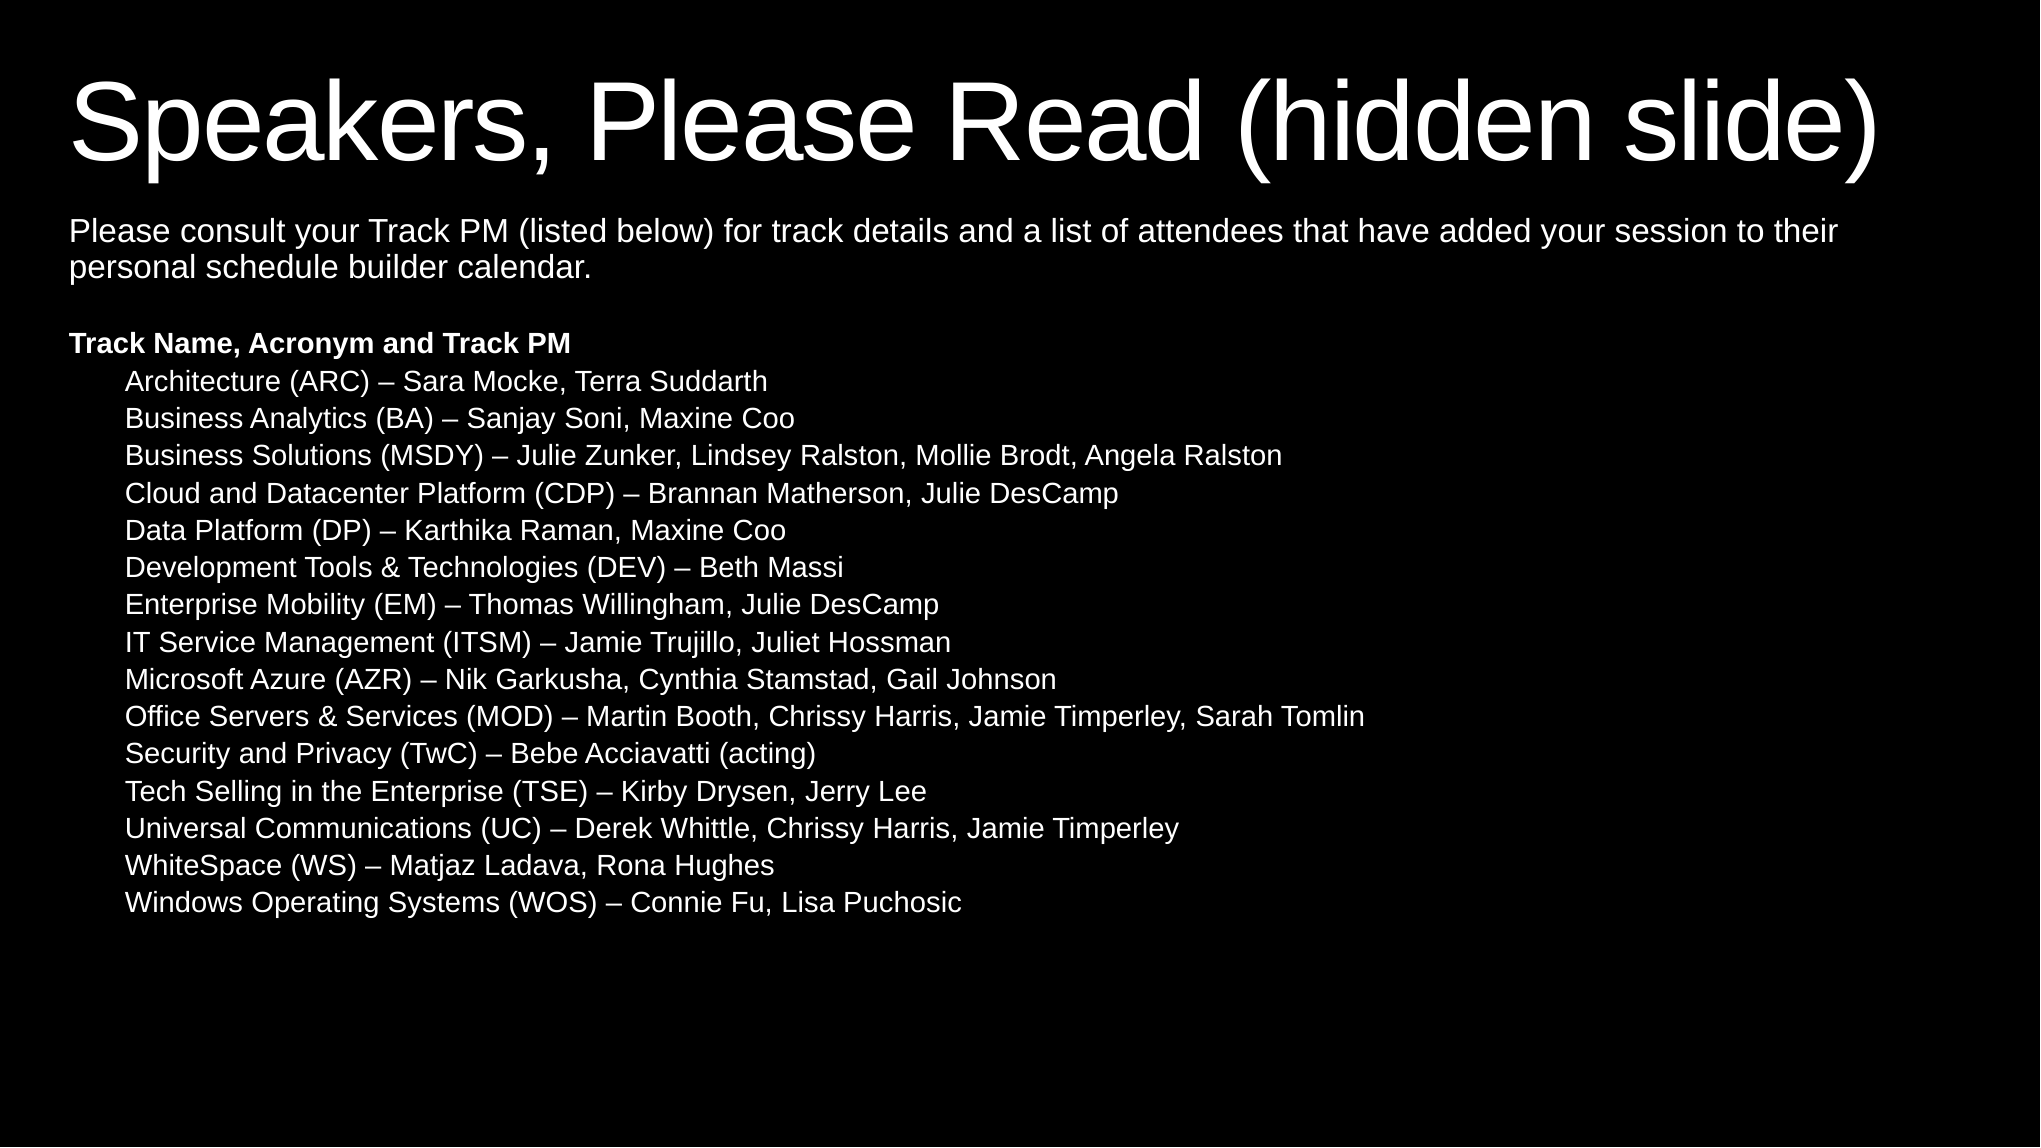

# Speakers, Please Read (hidden slide)
Please consult your Track PM (listed below) for track details and a list of attendees that have added your session to their personal schedule builder calendar.

Track Name, Acronym and Track PM
Architecture (ARC) – Sara Mocke, Terra Suddarth
Business Analytics (BA) – Sanjay Soni, Maxine Coo
Business Solutions (MSDY) – Julie Zunker, Lindsey Ralston, Mollie Brodt, Angela Ralston
Cloud and Datacenter Platform (CDP) – Brannan Matherson, Julie DesCamp
Data Platform (DP) – Karthika Raman, Maxine Coo
Development Tools & Technologies (DEV) – Beth Massi
Enterprise Mobility (EM) – Thomas Willingham, Julie DesCamp
IT Service Management (ITSM) – Jamie Trujillo, Juliet Hossman
Microsoft Azure (AZR) – Nik Garkusha, Cynthia Stamstad, Gail Johnson
Office Servers & Services (MOD) – Martin Booth, Chrissy Harris, Jamie Timperley, Sarah Tomlin
Security and Privacy (TwC) – Bebe Acciavatti (acting)
Tech Selling in the Enterprise (TSE) – Kirby Drysen, Jerry Lee
Universal Communications (UC) – Derek Whittle, Chrissy Harris, Jamie Timperley
WhiteSpace (WS) – Matjaz Ladava, Rona Hughes
Windows Operating Systems (WOS) – Connie Fu, Lisa Puchosic